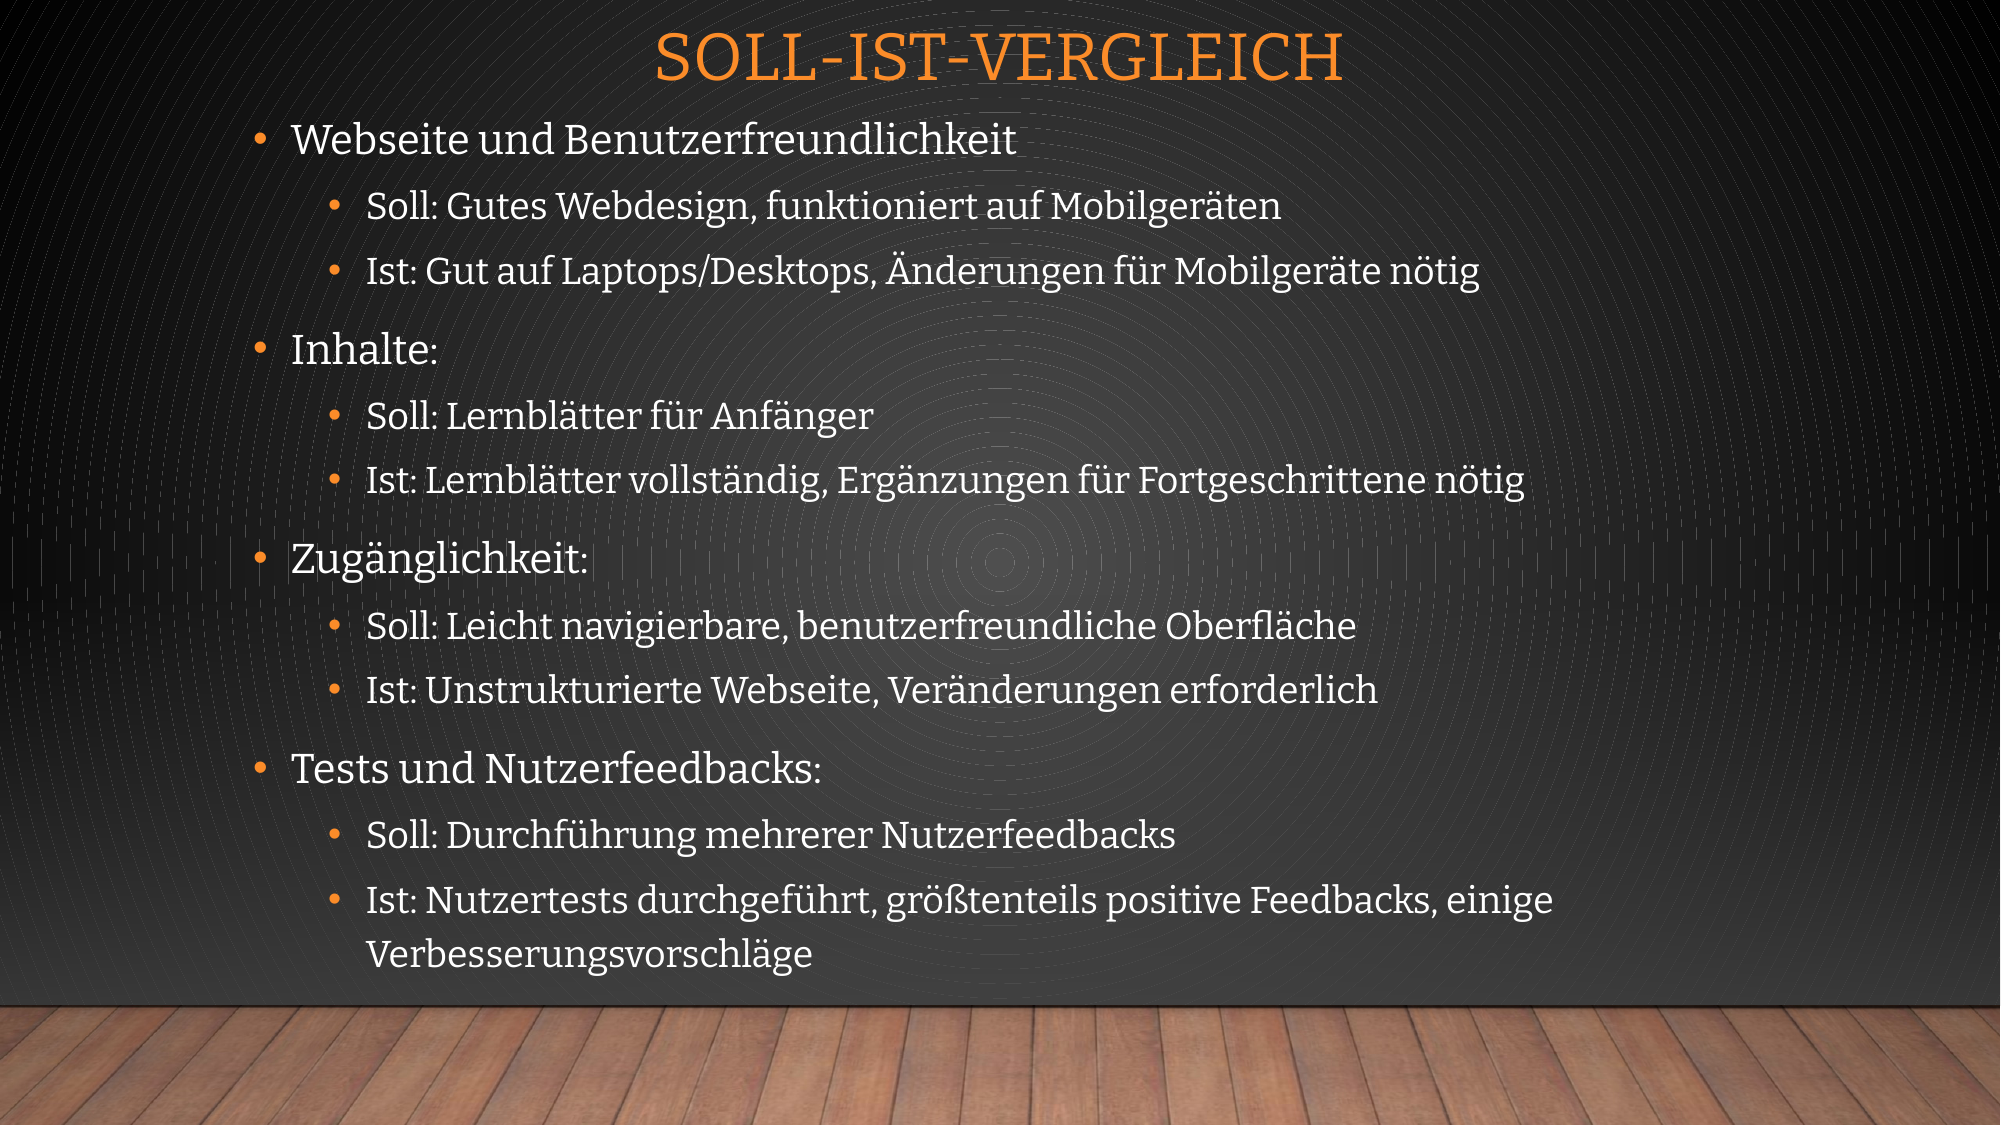

# Soll-ist-vergleich
Webseite und Benutzerfreundlichkeit
Soll: Gutes Webdesign, funktioniert auf Mobilgeräten
Ist: Gut auf Laptops/Desktops, Änderungen für Mobilgeräte nötig
Inhalte:
Soll: Lernblätter für Anfänger
Ist: Lernblätter vollständig, Ergänzungen für Fortgeschrittene nötig
Zugänglichkeit:
Soll: Leicht navigierbare, benutzerfreundliche Oberfläche
Ist: Unstrukturierte Webseite, Veränderungen erforderlich
Tests und Nutzerfeedbacks:
Soll: Durchführung mehrerer Nutzerfeedbacks
Ist: Nutzertests durchgeführt, größtenteils positive Feedbacks, einige Verbesserungsvorschläge